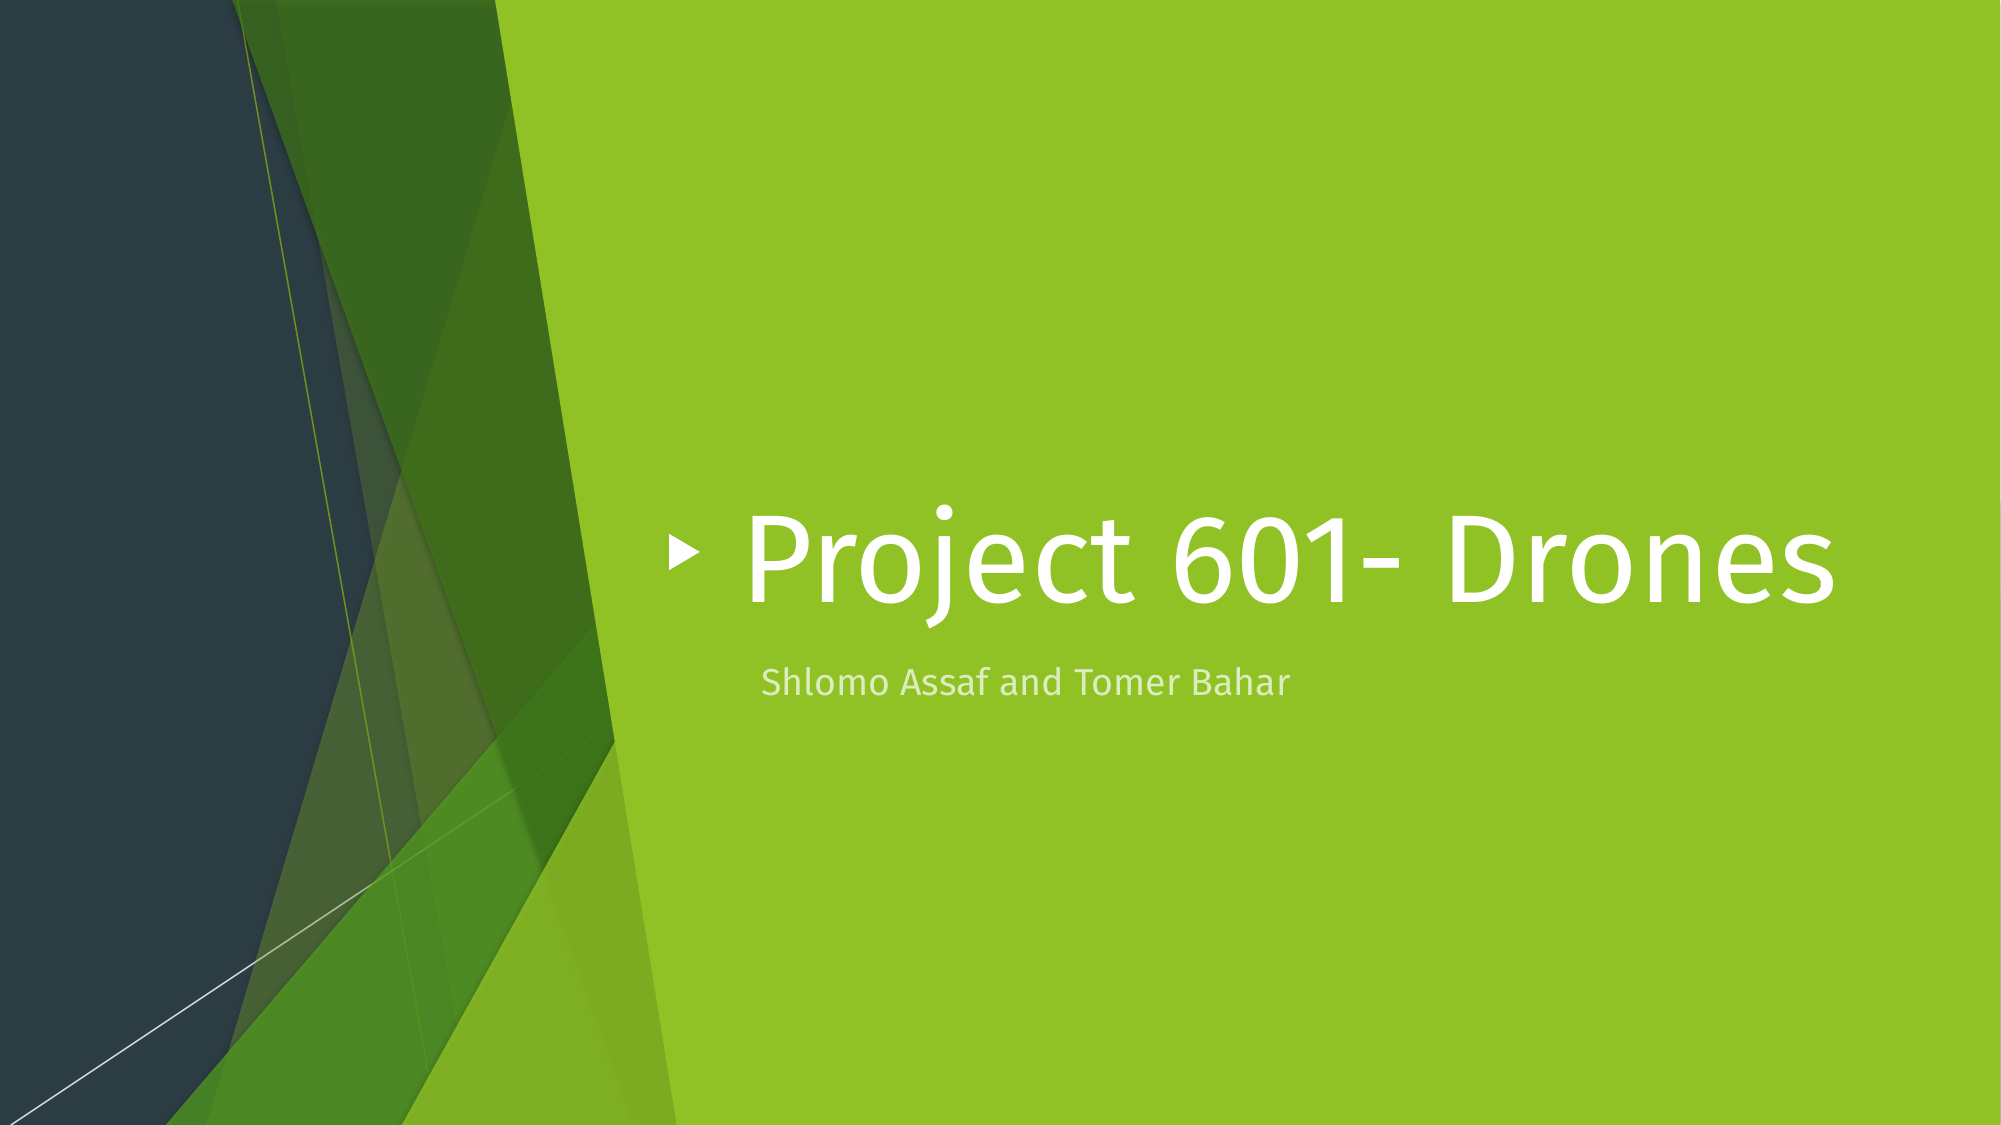

# Project 601- Drones

Shlomo Assaf and Tomer Bahar